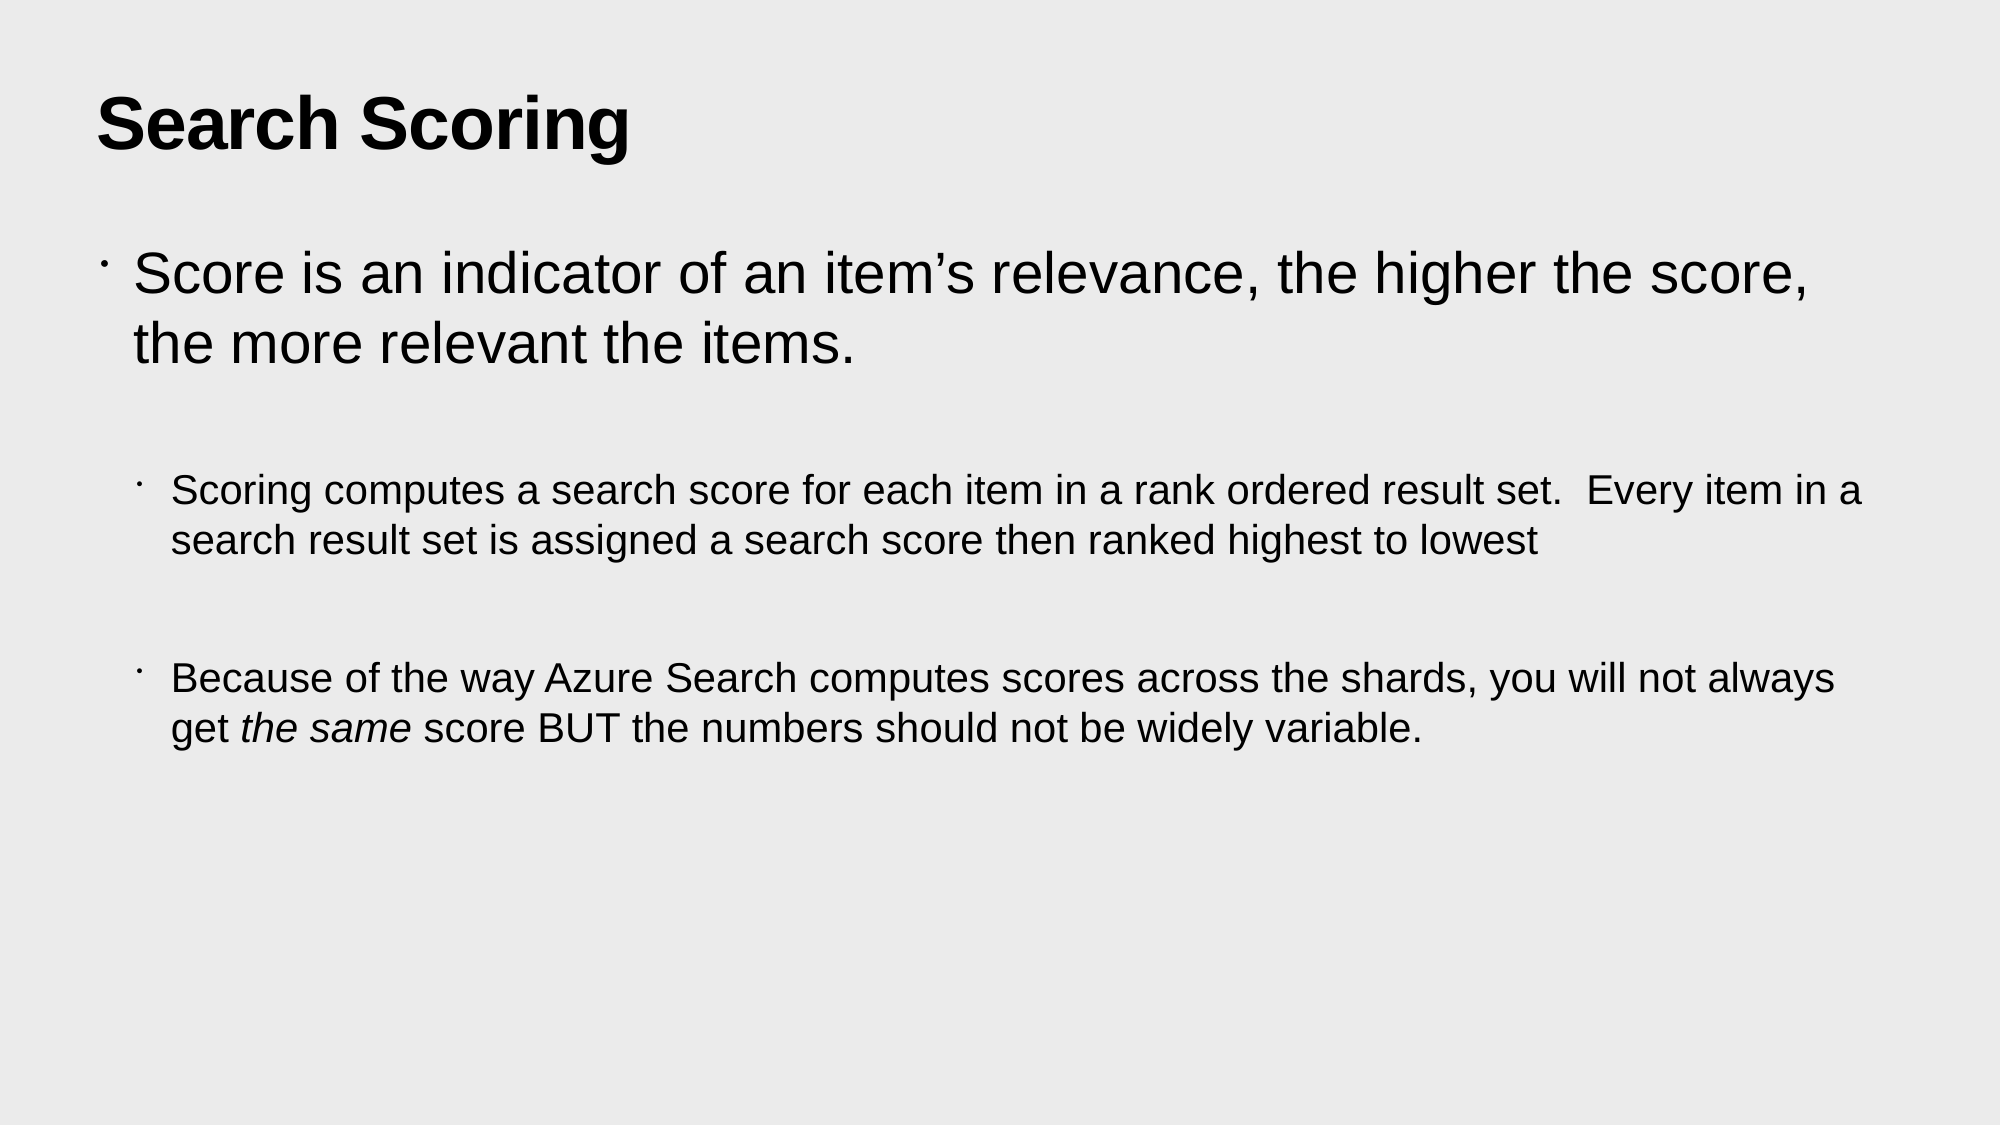

# Search Scoring
Score is an indicator of an item’s relevance, the higher the score, the more relevant the items.

Scoring computes a search score for each item in a rank ordered result set.  Every item in a search result set is assigned a search score then ranked highest to lowest

Because of the way Azure Search computes scores across the shards, you will not always get the same score BUT the numbers should not be widely variable.